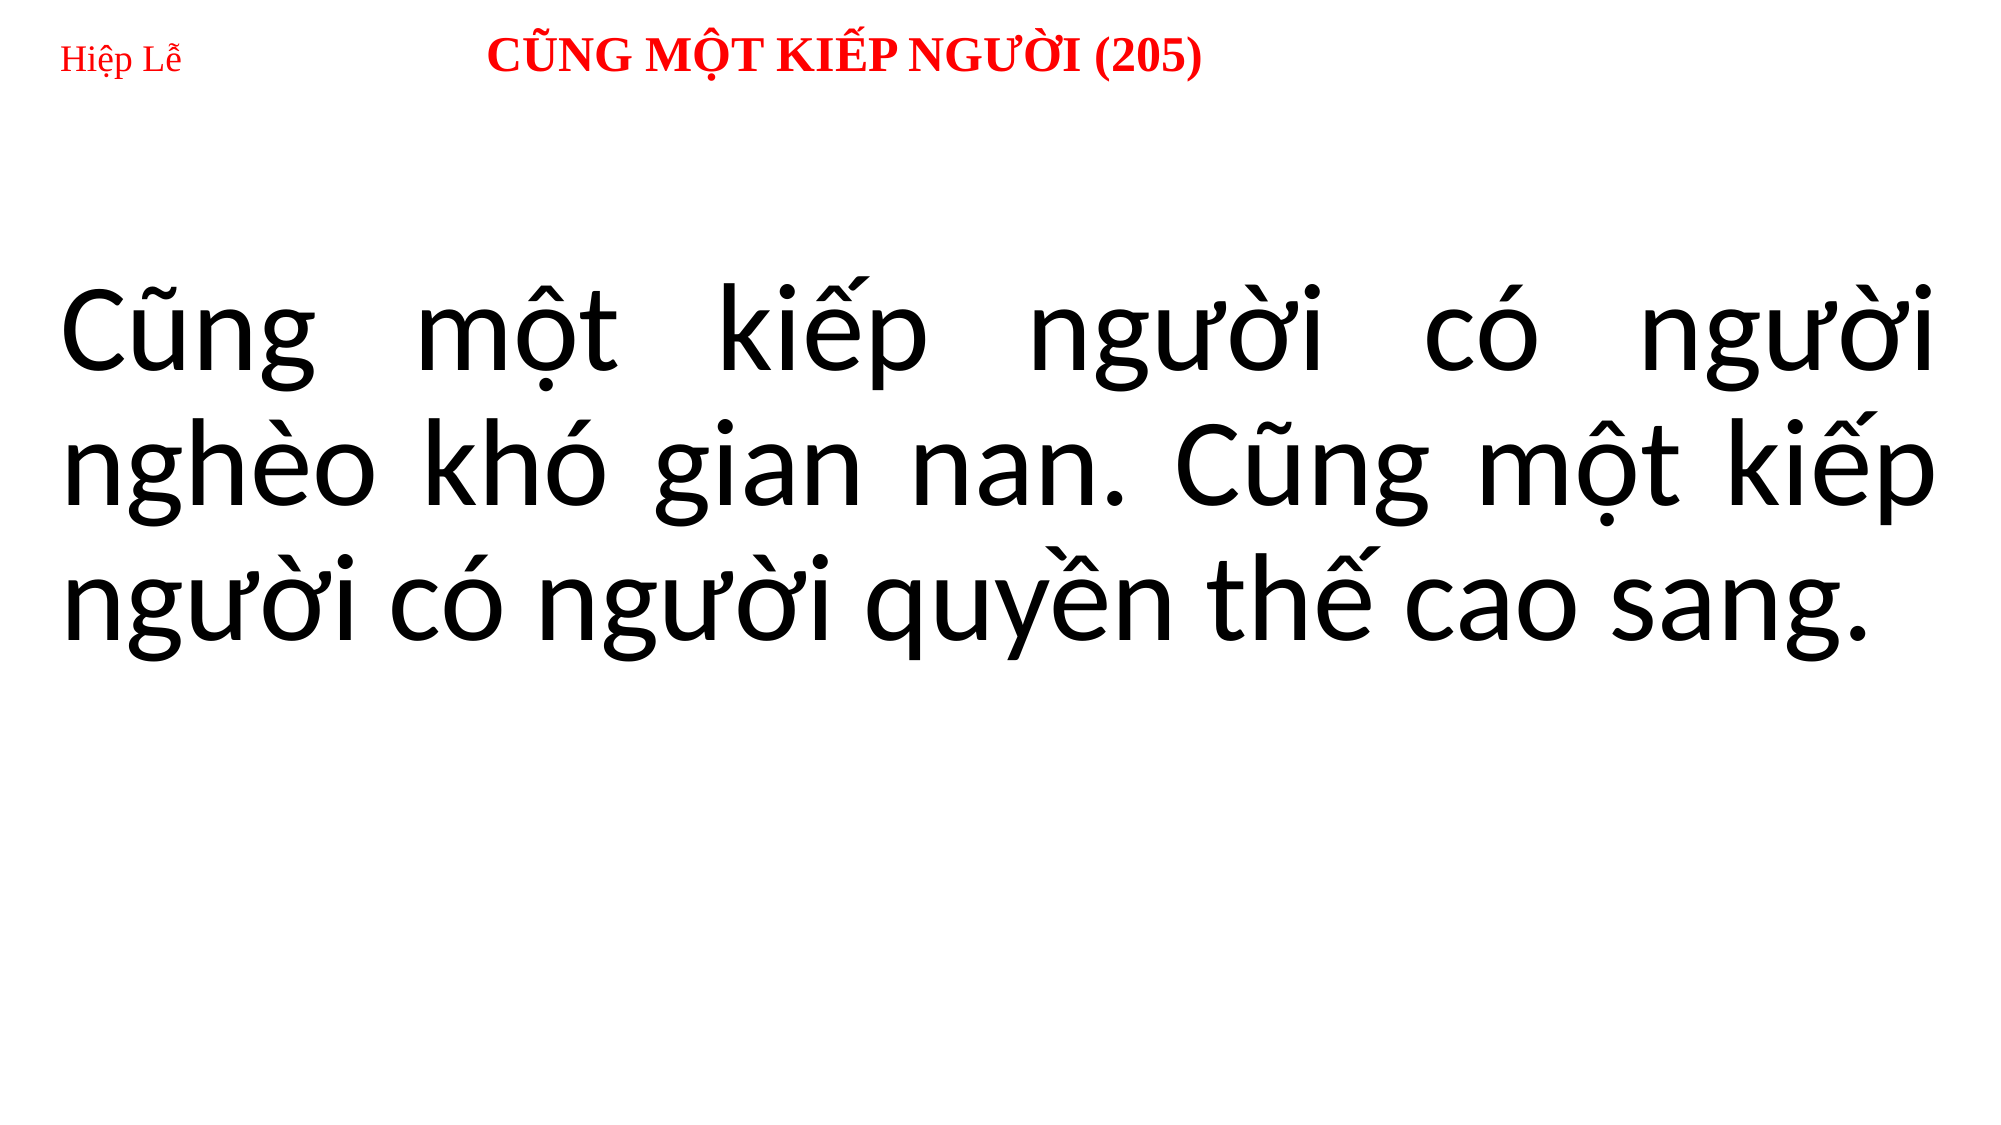

# Hiệp Lễ                                CŨNG MỘT KIẾP NGƯỜI (205)
Cũng một kiếp người có người nghèo khó gian nan. Cũng một kiếp người có người quyền thế cao sang.